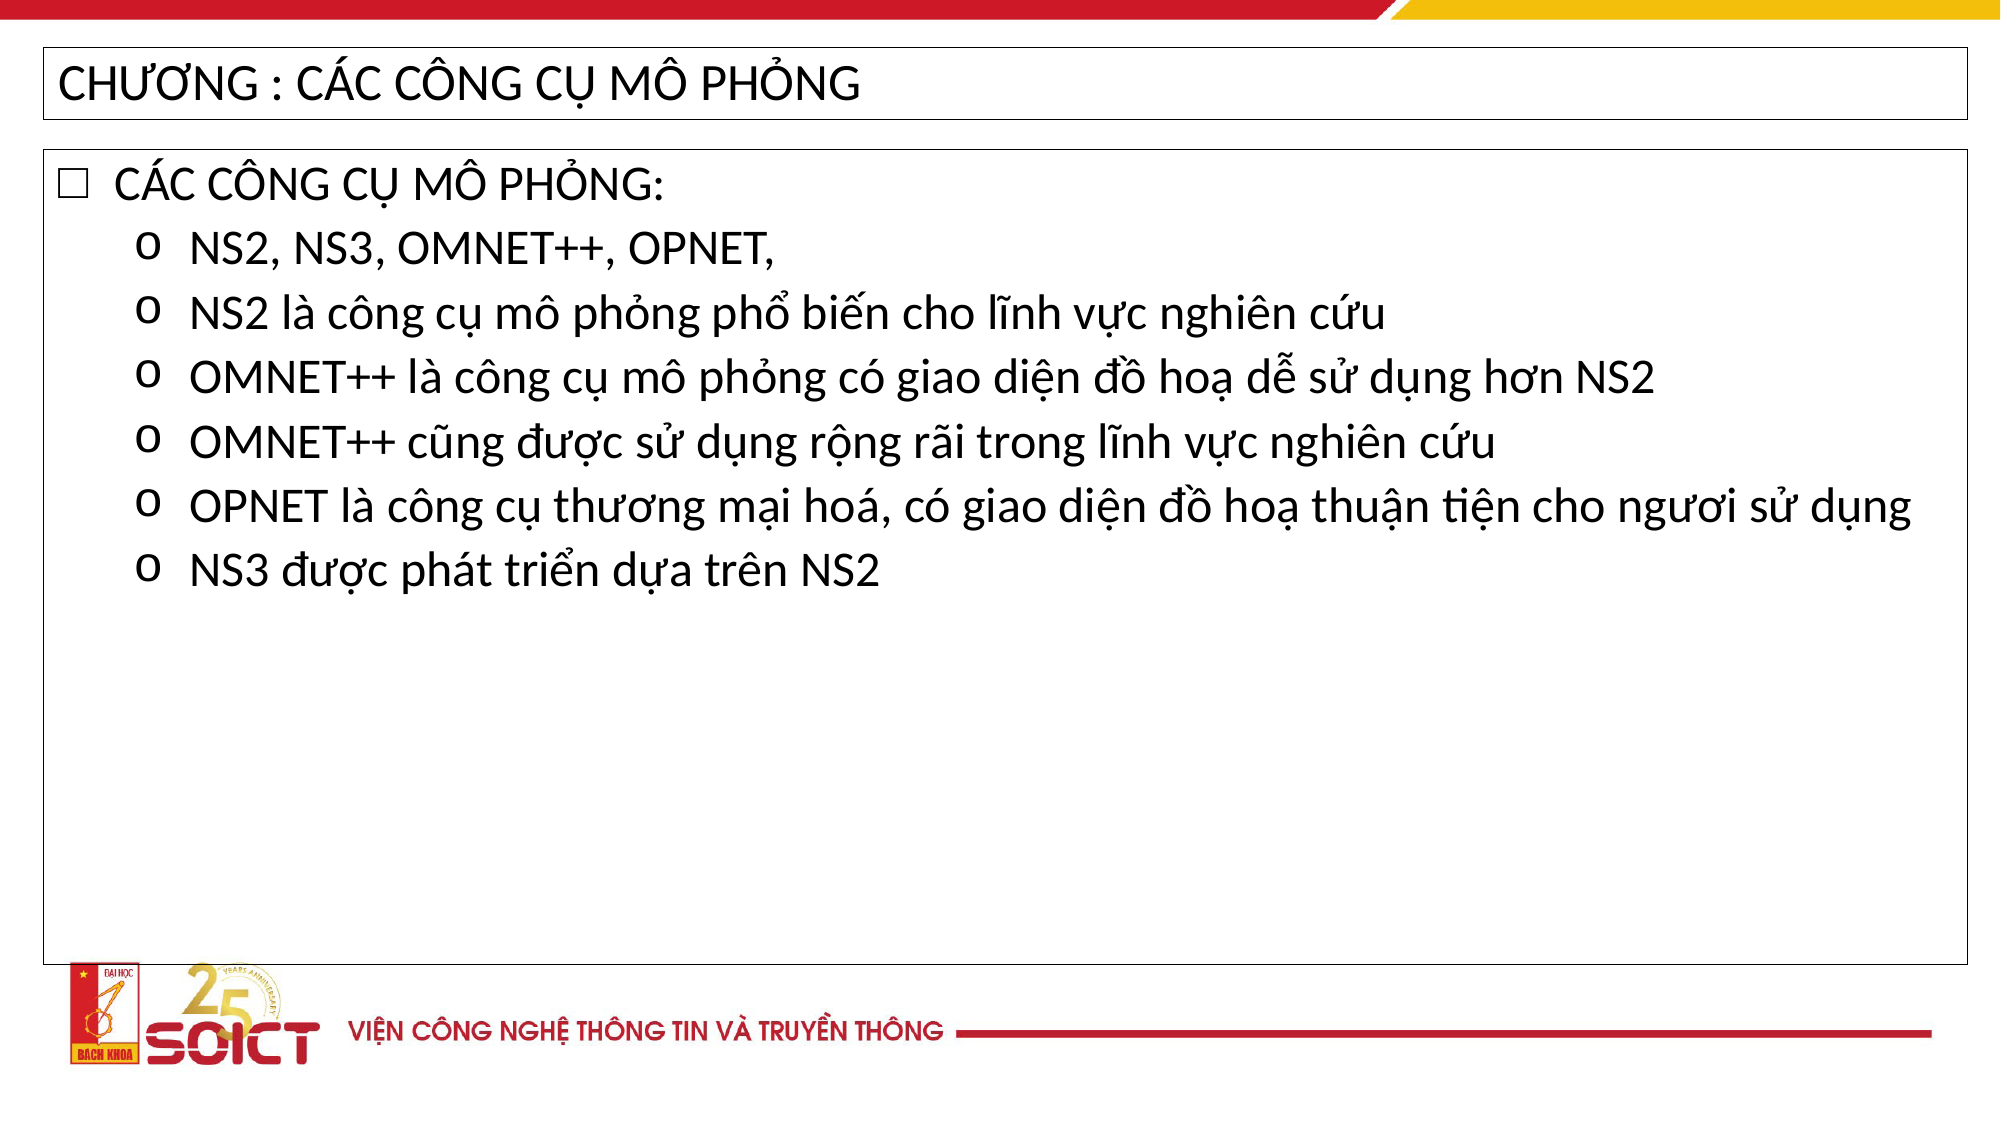

CHƯƠNG : CÁC CÔNG CỤ MÔ PHỎNG
CÁC CÔNG CỤ MÔ PHỎNG:
NS2, NS3, OMNET++, OPNET,
NS2 là công cụ mô phỏng phổ biến cho lĩnh vực nghiên cứu
OMNET++ là công cụ mô phỏng có giao diện đồ hoạ dễ sử dụng hơn NS2
OMNET++ cũng được sử dụng rộng rãi trong lĩnh vực nghiên cứu
OPNET là công cụ thương mại hoá, có giao diện đồ hoạ thuận tiện cho ngươi sử dụng
NS3 được phát triển dựa trên NS2